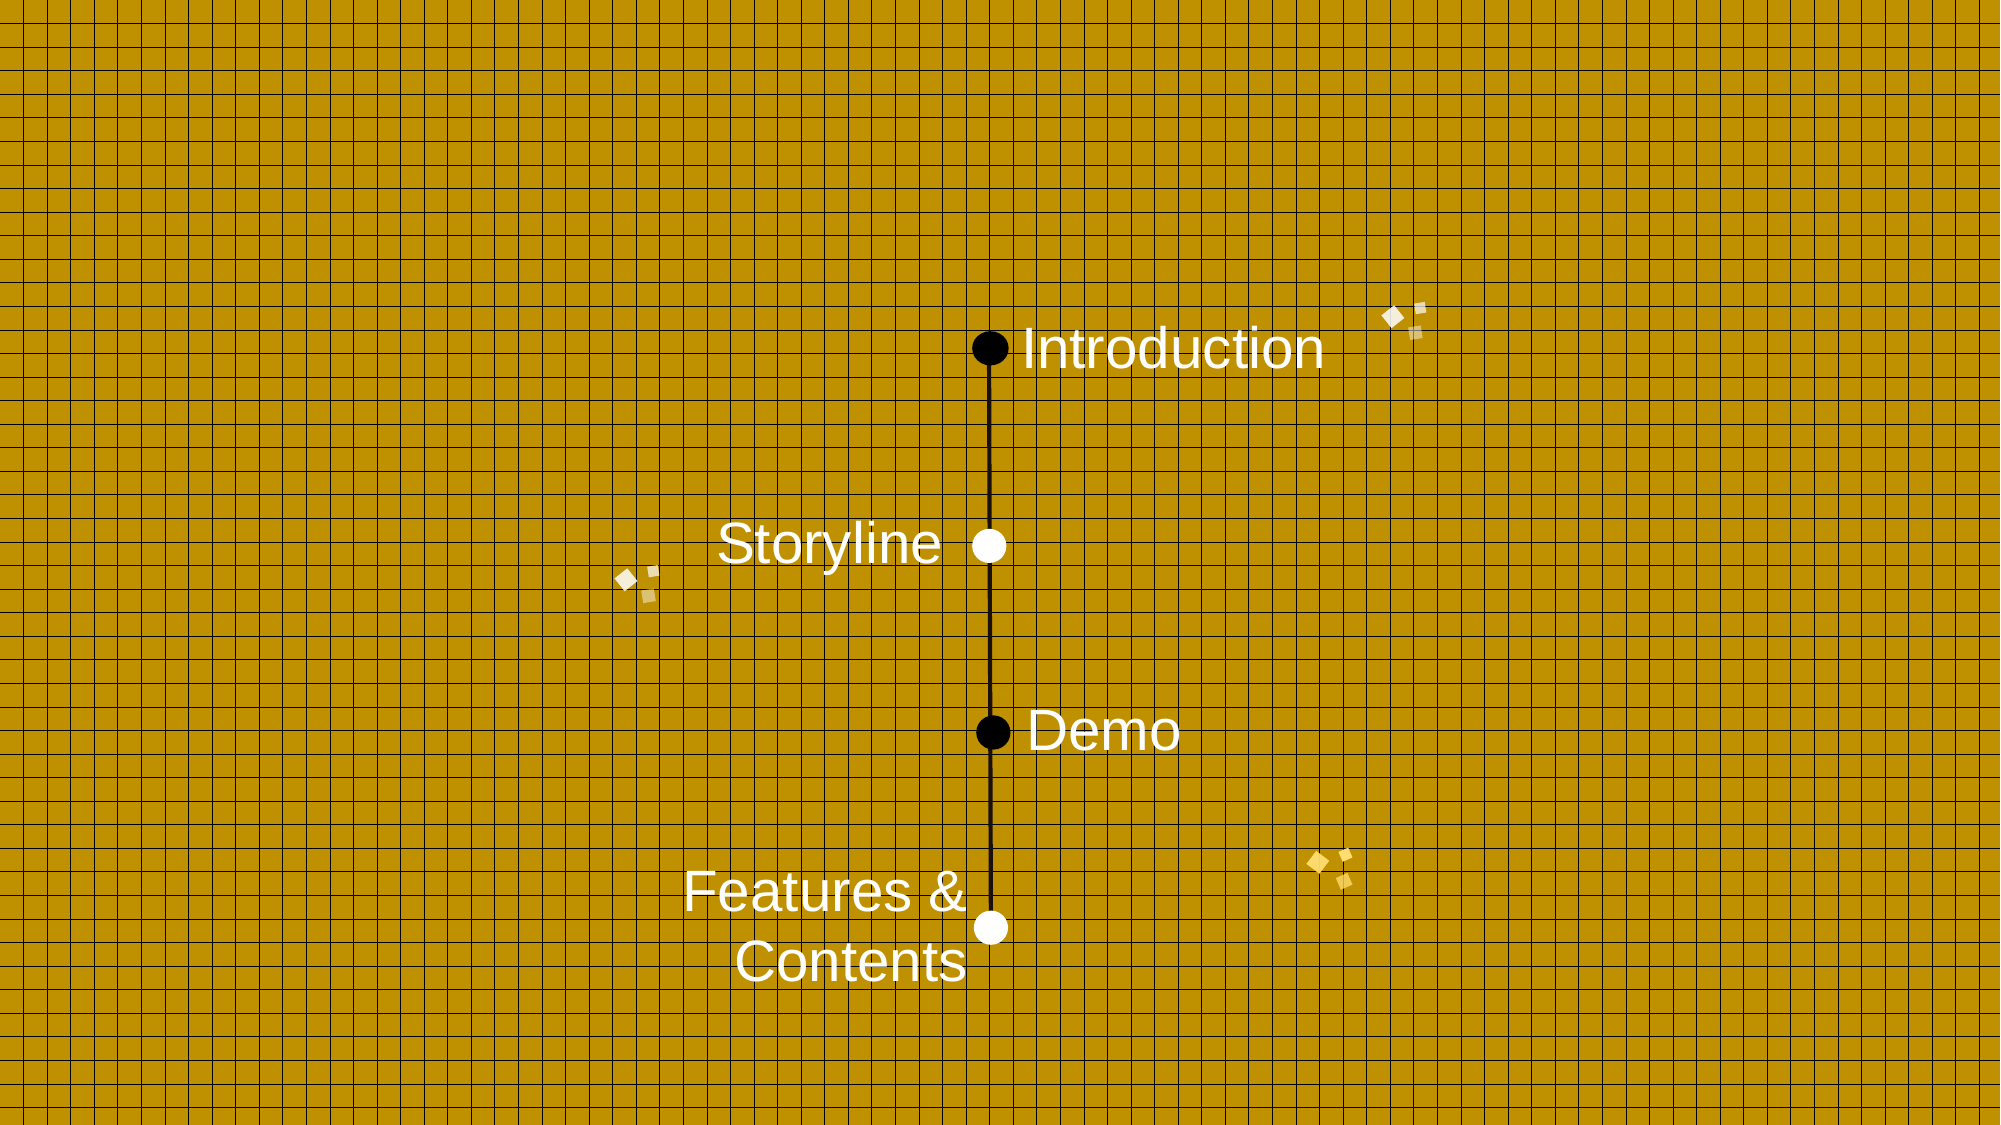

Contents

Introduction

Storyline

Demo

Features &
 Contents